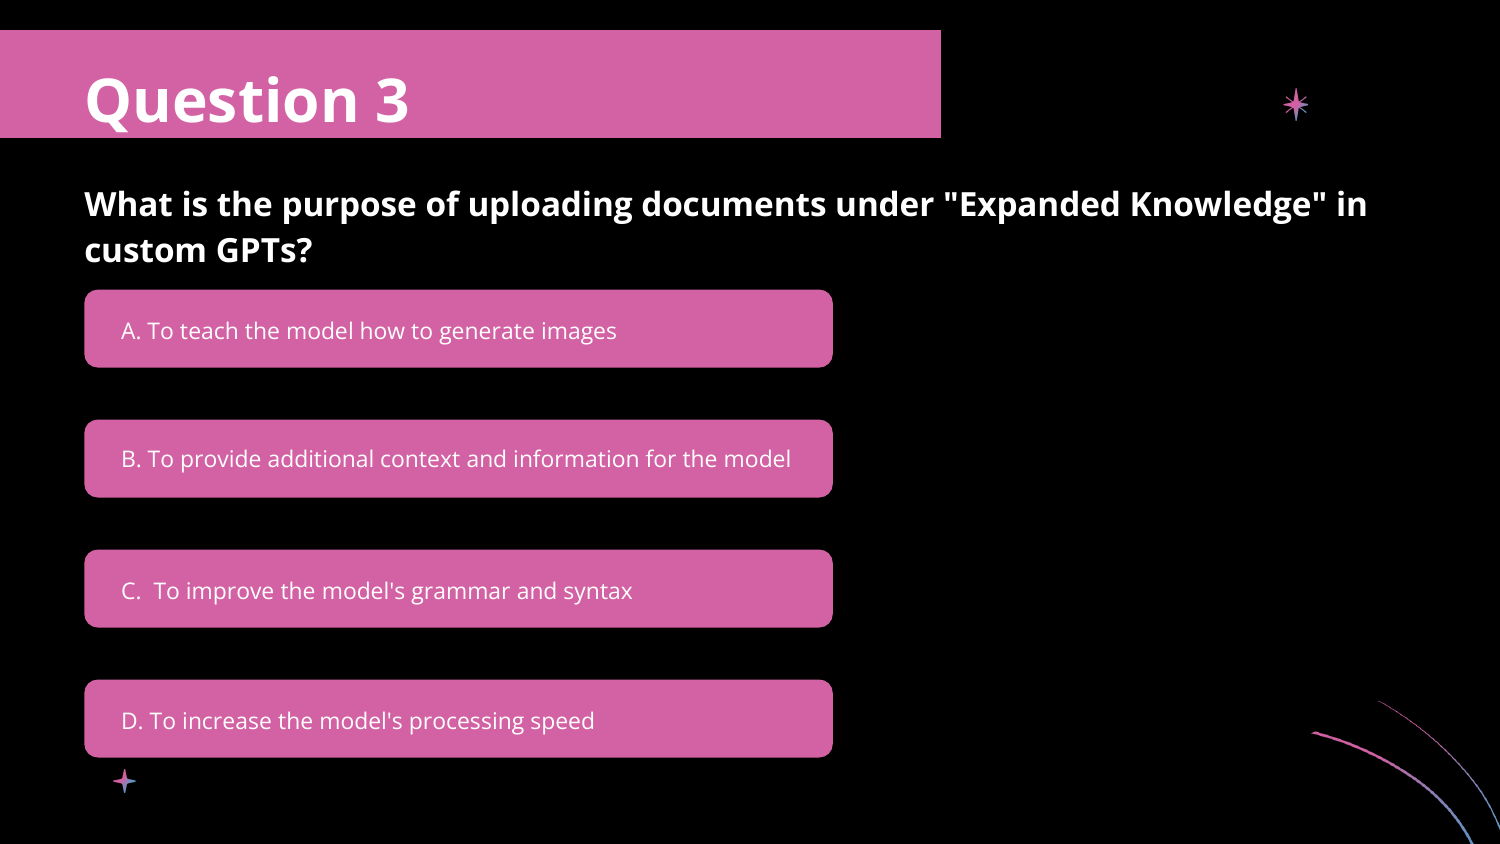

Question 3

What is the purpose of uploading documents under "Expanded Knowledge" in custom GPTs?

A. To teach the model how to generate images

B. To provide additional context and information for the model

C.  To improve the model's grammar and syntax

D. To increase the model's processing speed